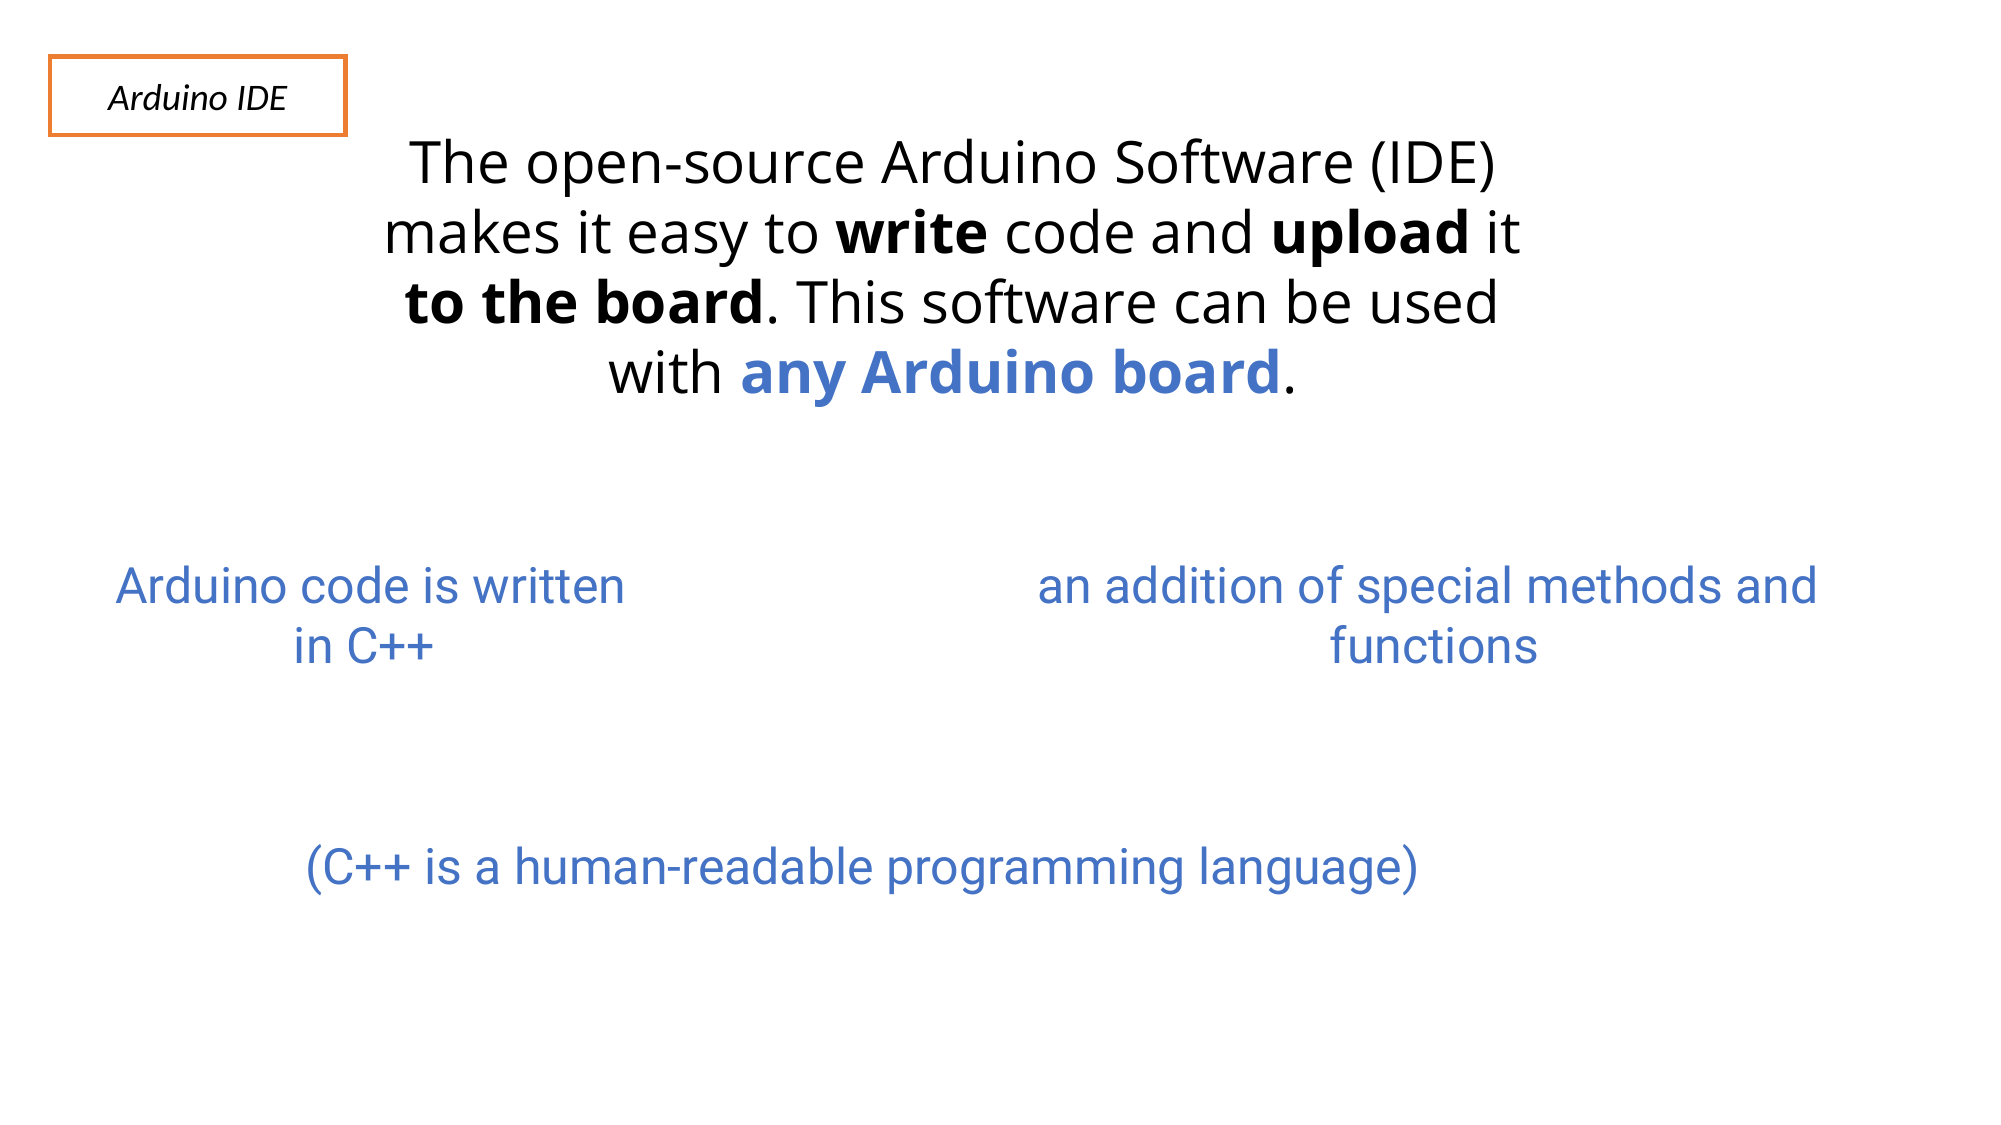

Arduino IDE
The open-source Arduino Software (IDE) makes it easy to write code and upload it to the board. This software can be used with any Arduino board.
Arduino code is written in C++
an addition of special methods and
functions
(C++ is a human-readable programming language)